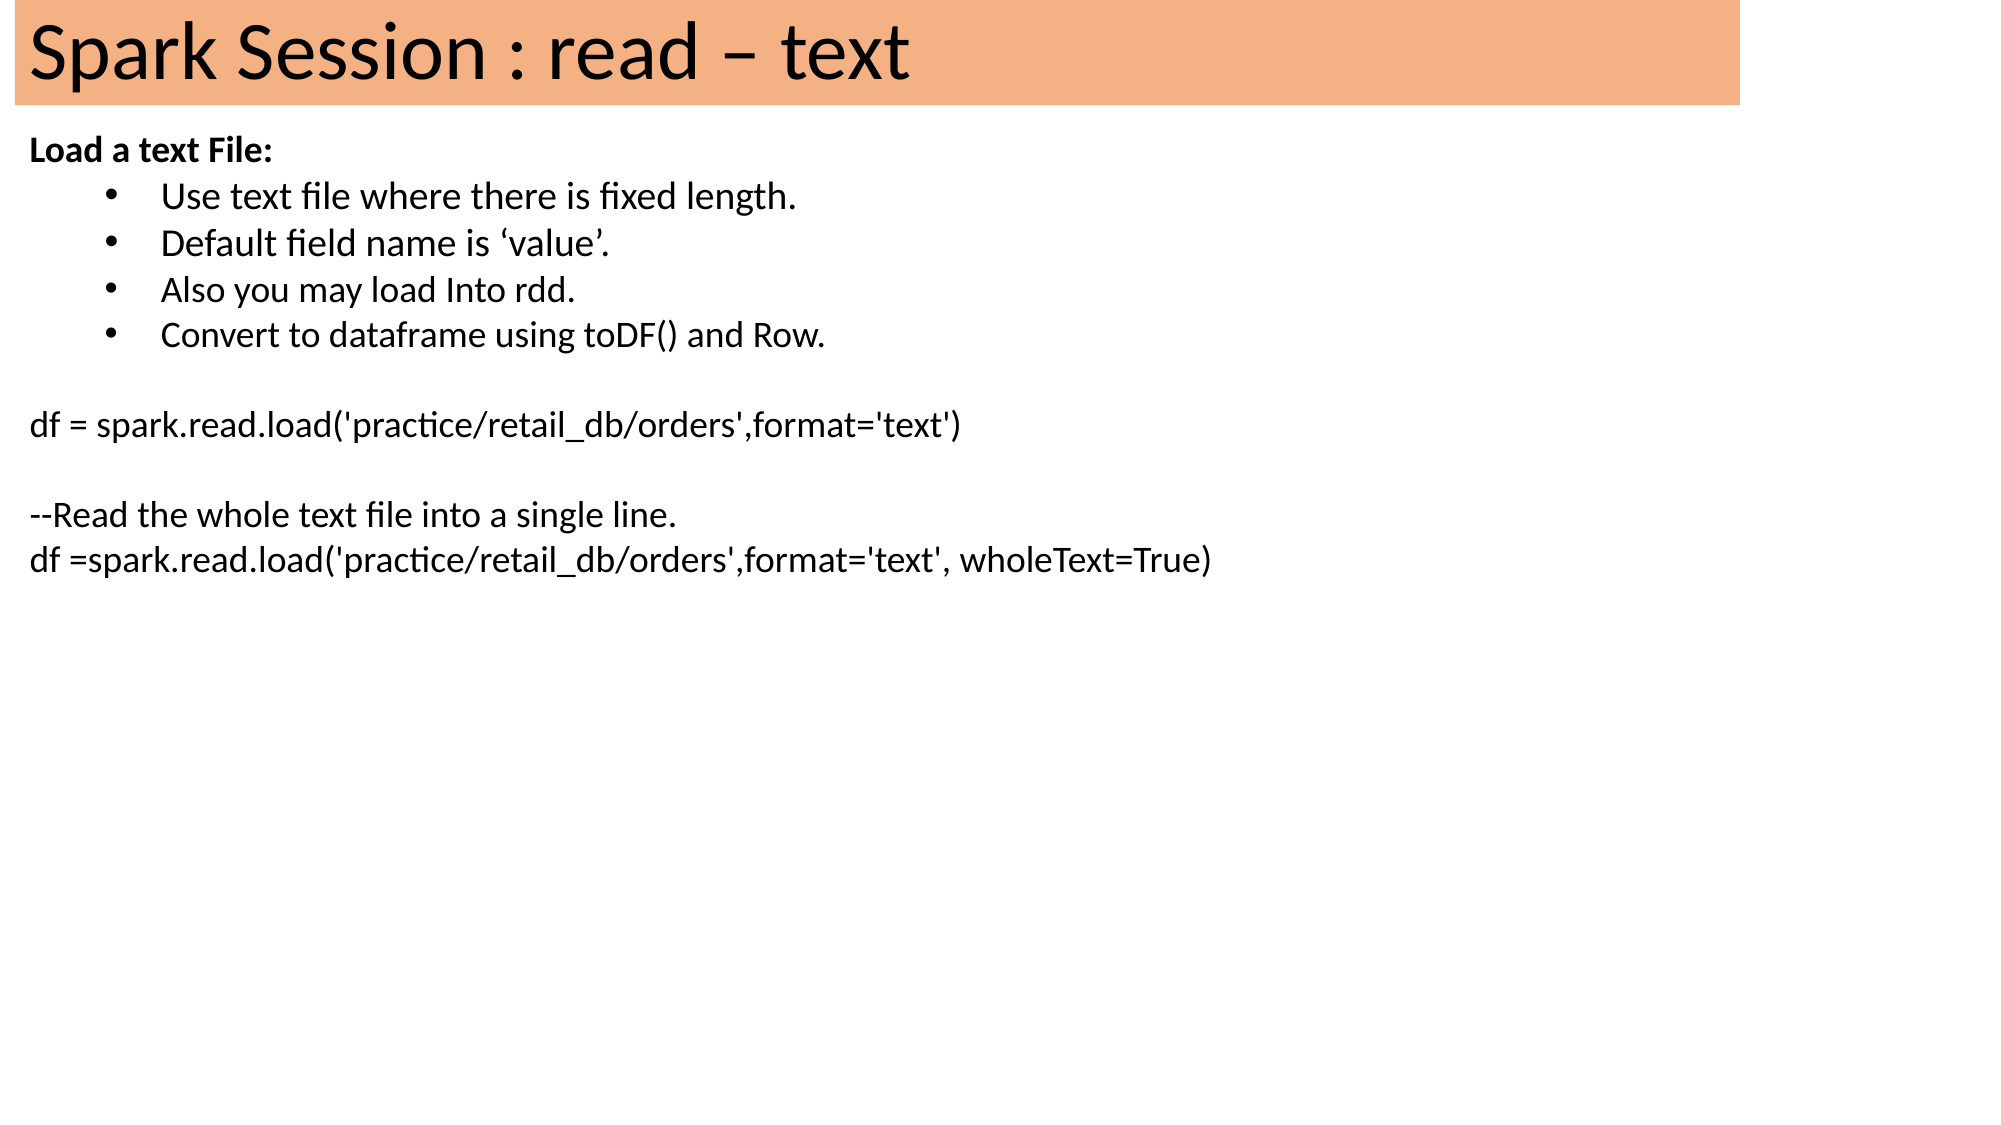

# Spark Session : read – text
Load a text File:
Use text file where there is fixed length.
Default field name is ‘value’.
Also you may load Into rdd.
Convert to dataframe using toDF() and Row.

df = spark.read.load('practice/retail_db/orders',format='text')

--Read the whole text file into a single line.
df =spark.read.load('practice/retail_db/orders',format='text', wholeText=True)